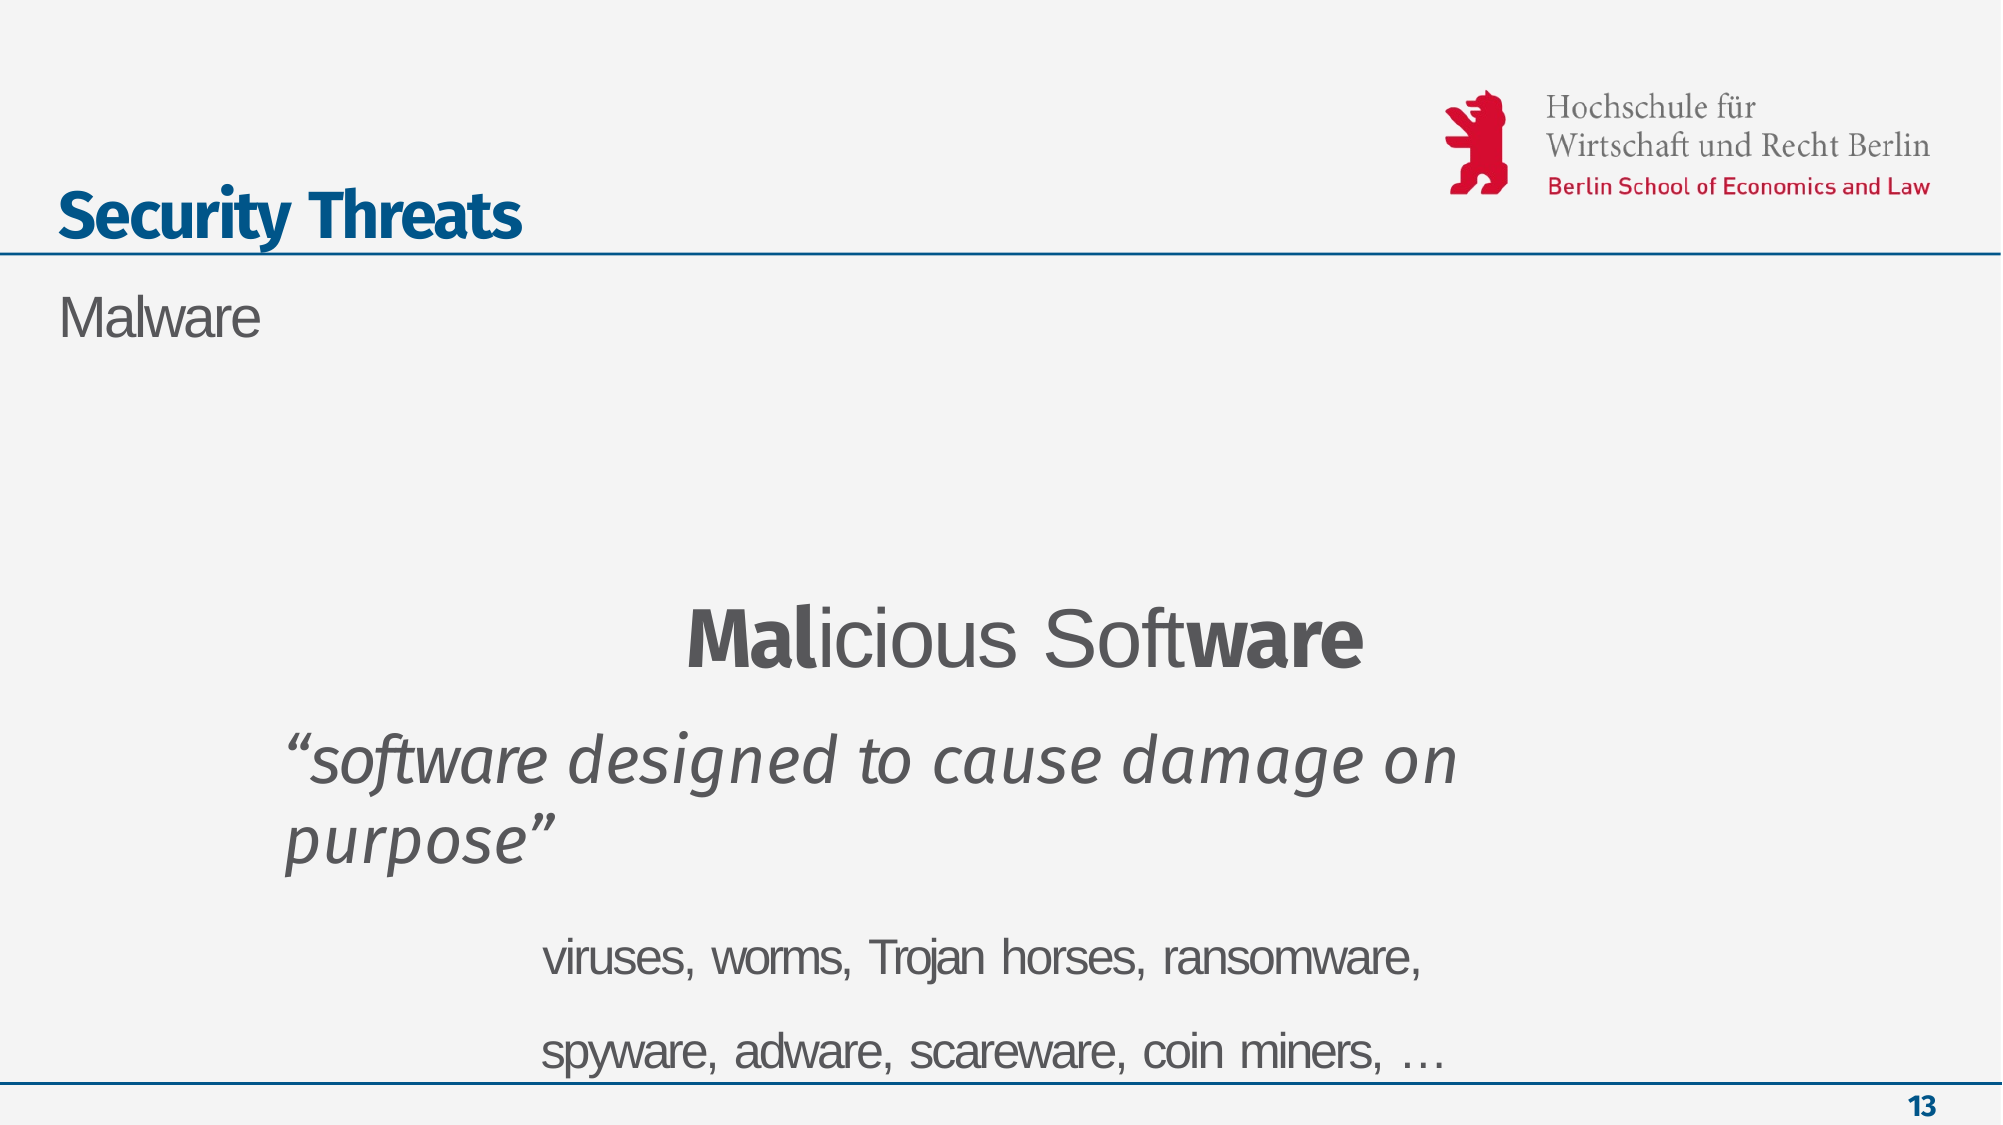

# Security Threats
Malware
Malicious Software
“software designed to cause damage on purpose”
viruses, worms, Trojan horses, ransomware, spyware, adware, scareware, coin miners, …
13